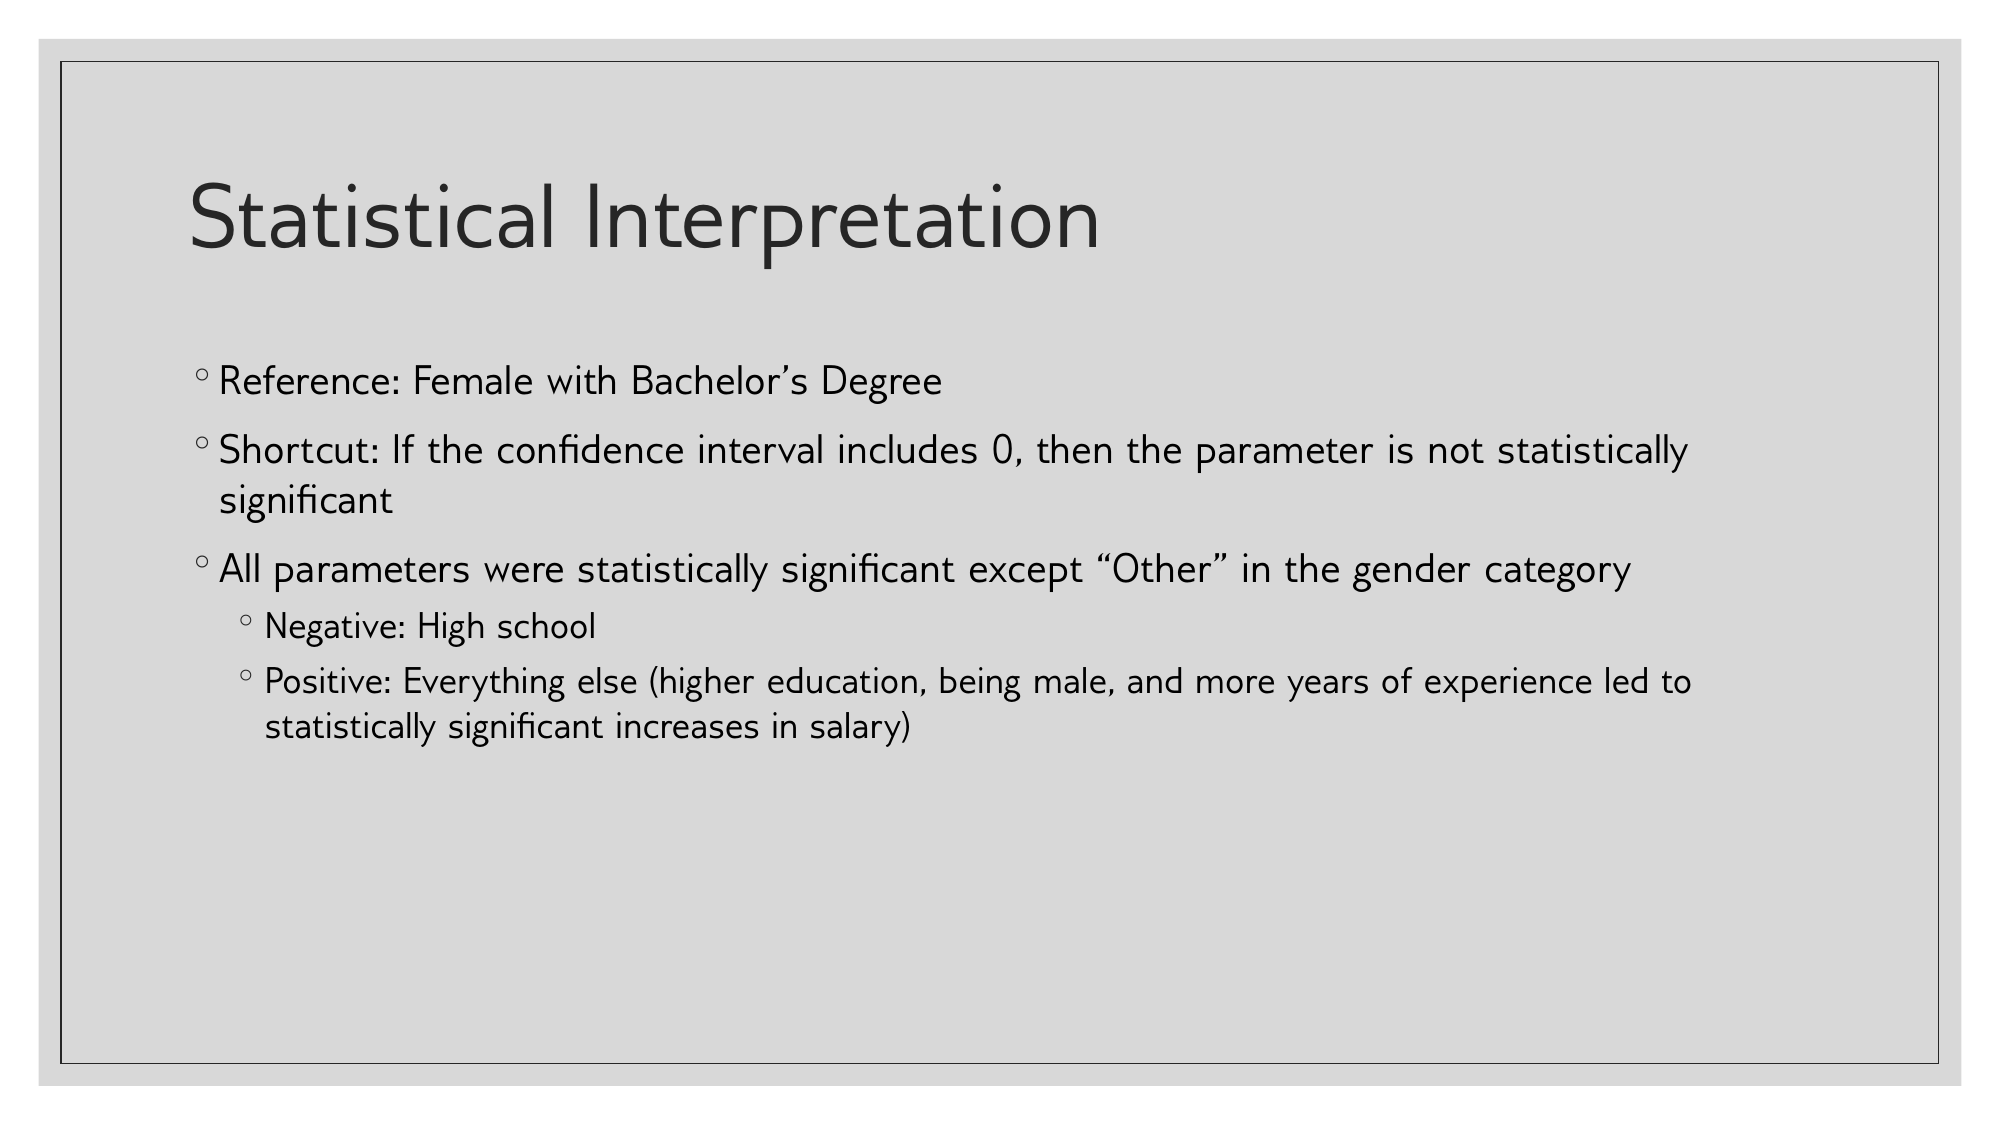

# Statistical Interpretation
Reference: Female with Bachelor’s Degree
Shortcut: If the confidence interval includes 0, then the parameter is not statistically significant
All parameters were statistically significant except “Other” in the gender category
Negative: High school
Positive: Everything else (higher education, being male, and more years of experience led to statistically significant increases in salary)